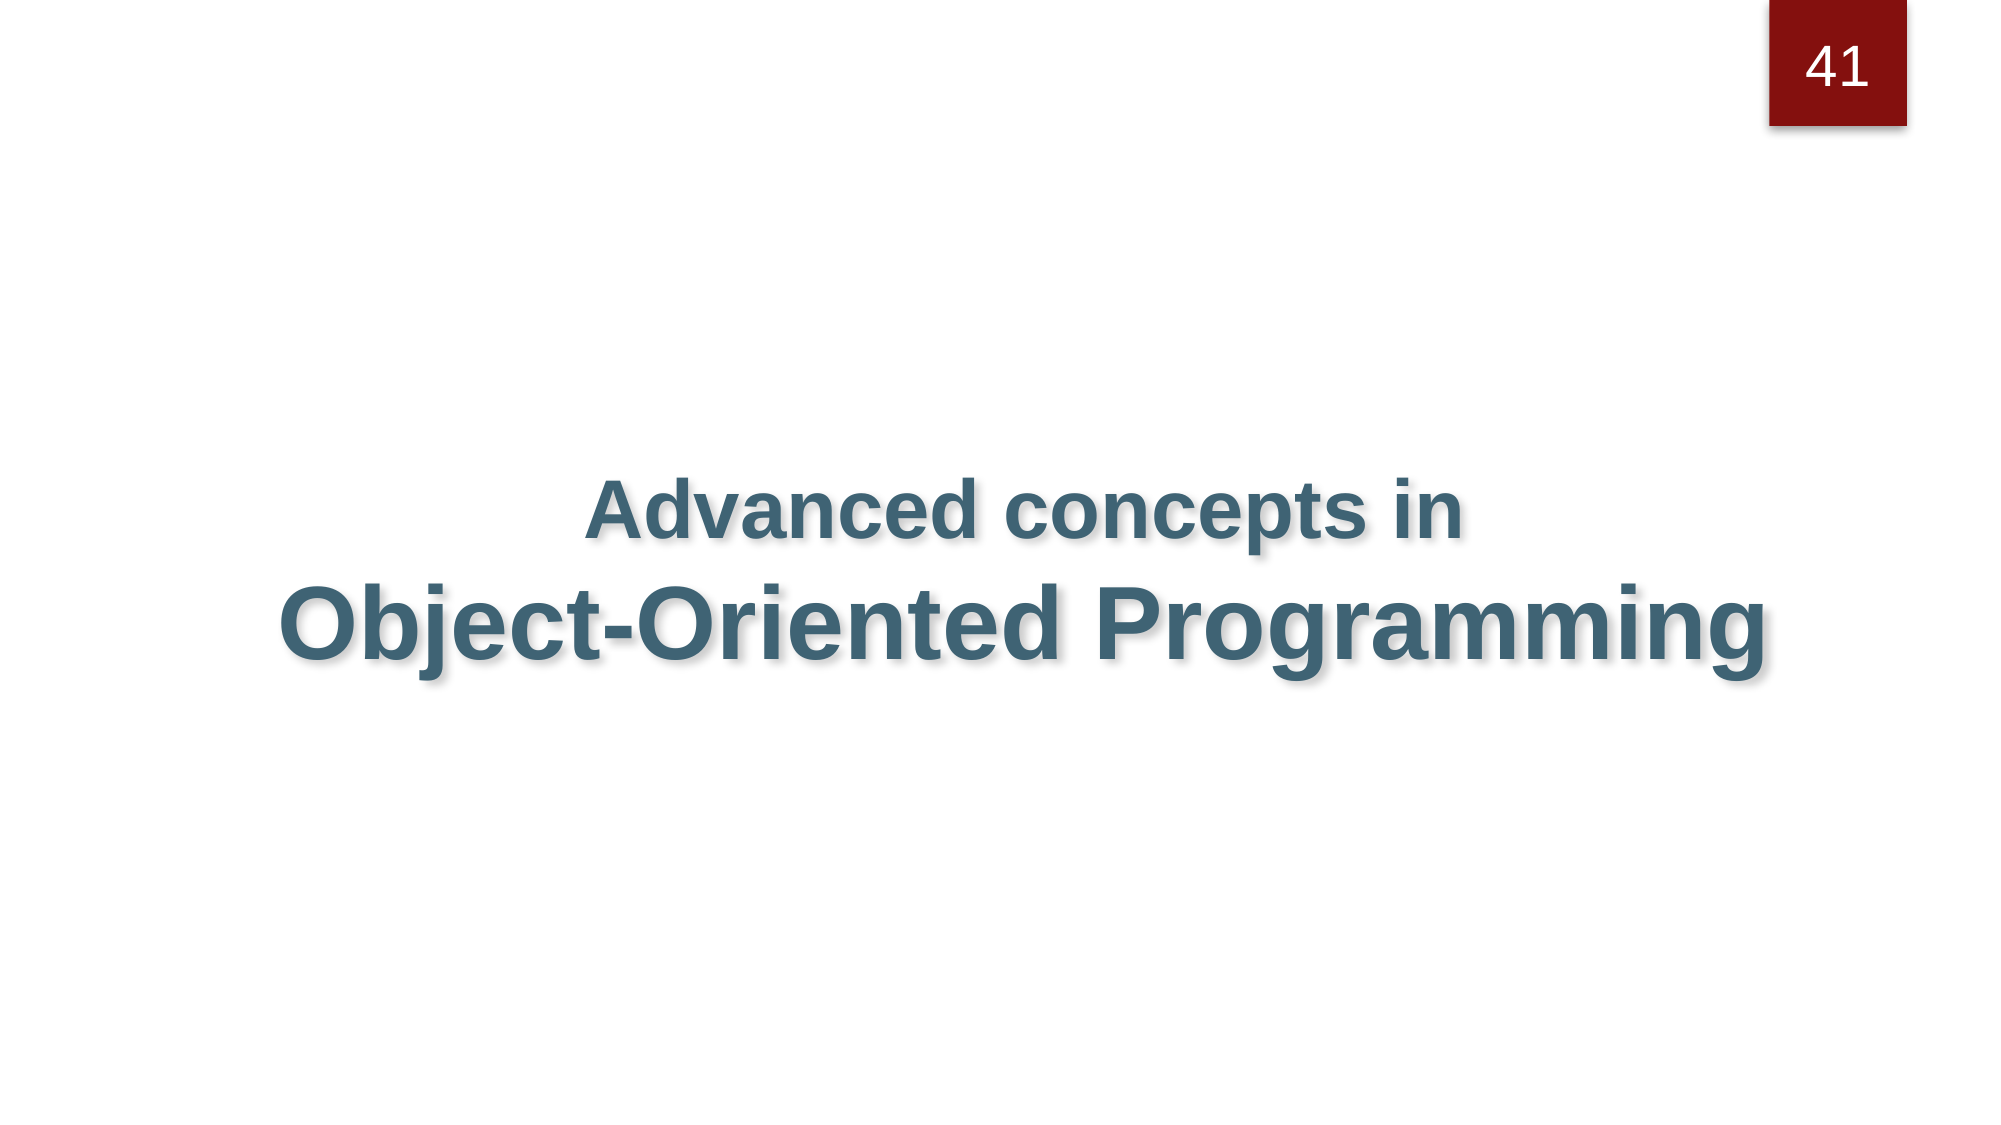

41
# Advanced concepts in Object-Oriented Programming